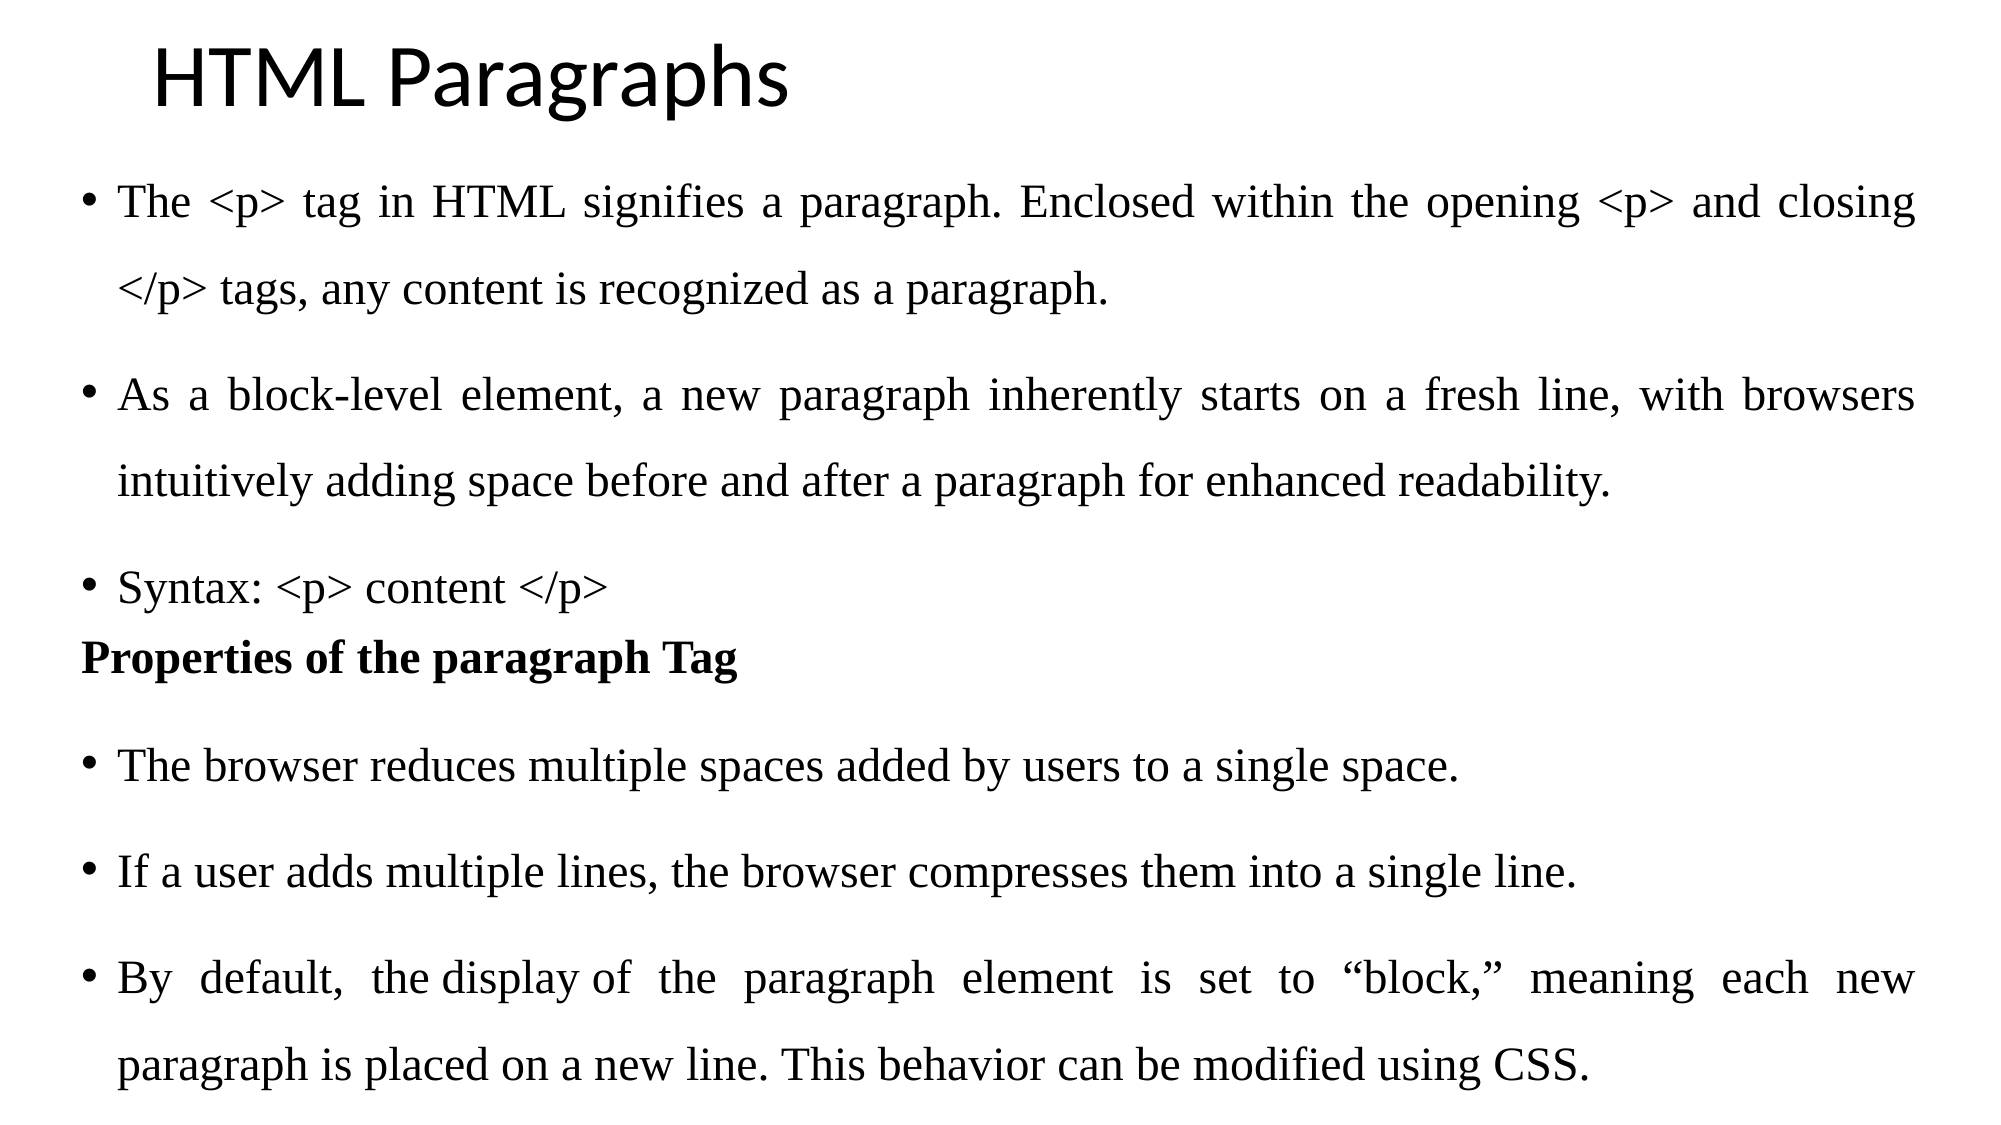

# HTML Paragraphs
The <p> tag in HTML signifies a paragraph. Enclosed within the opening <p> and closing </p> tags, any content is recognized as a paragraph.
As a block-level element, a new paragraph inherently starts on a fresh line, with browsers intuitively adding space before and after a paragraph for enhanced readability.
Syntax: <p> content </p>
Properties of the paragraph Tag
The browser reduces multiple spaces added by users to a single space.
If a user adds multiple lines, the browser compresses them into a single line.
By default, the display of the paragraph element is set to “block,” meaning each new paragraph is placed on a new line. This behavior can be modified using CSS.